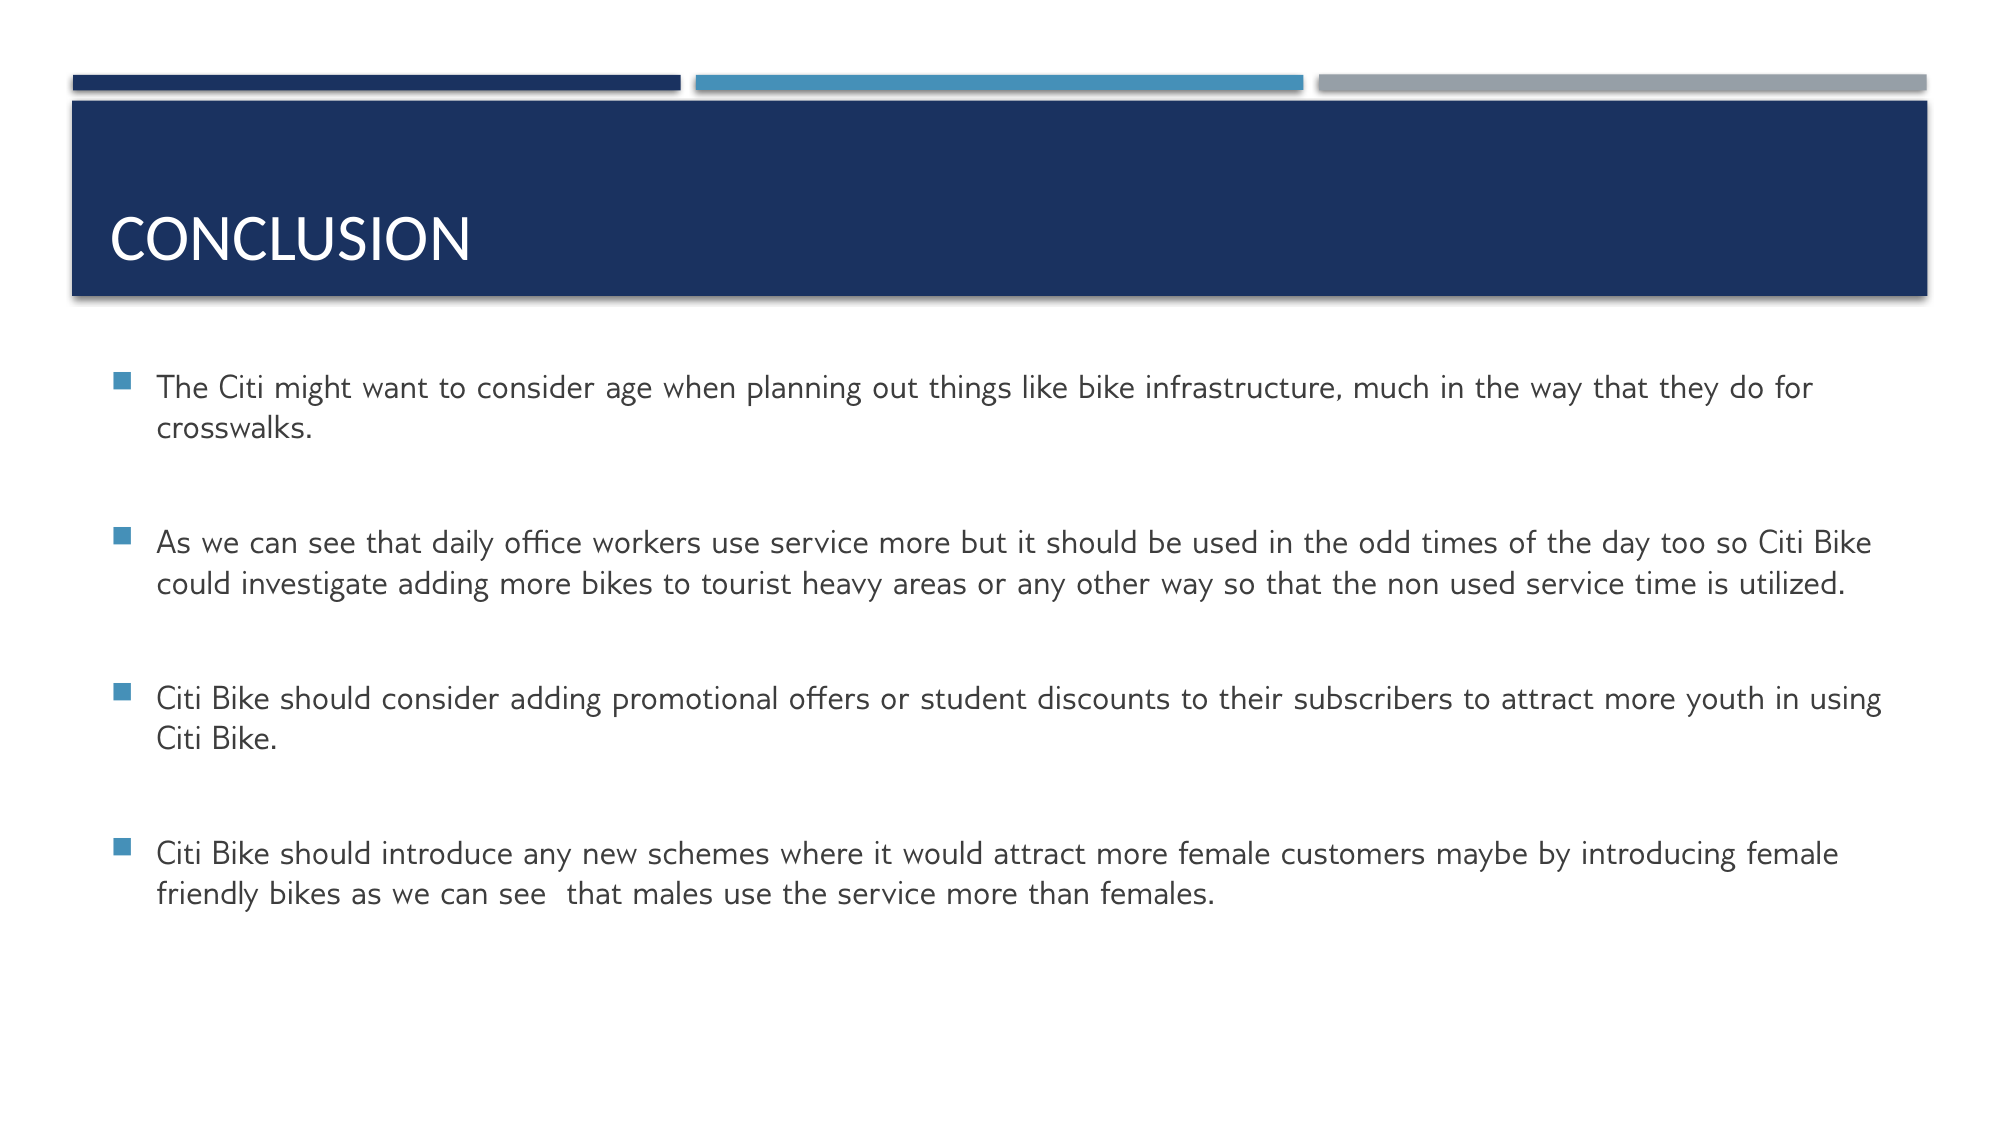

# Conclusion
The Citi might want to consider age when planning out things like bike infrastructure, much in the way that they do for crosswalks.

As we can see that daily office workers use service more but it should be used in the odd times of the day too so Citi Bike could investigate adding more bikes to tourist heavy areas or any other way so that the non used service time is utilized.

Citi Bike should consider adding promotional offers or student discounts to their subscribers to attract more youth in using Citi Bike.

Citi Bike should introduce any new schemes where it would attract more female customers maybe by introducing female friendly bikes as we can see  that males use the service more than females.